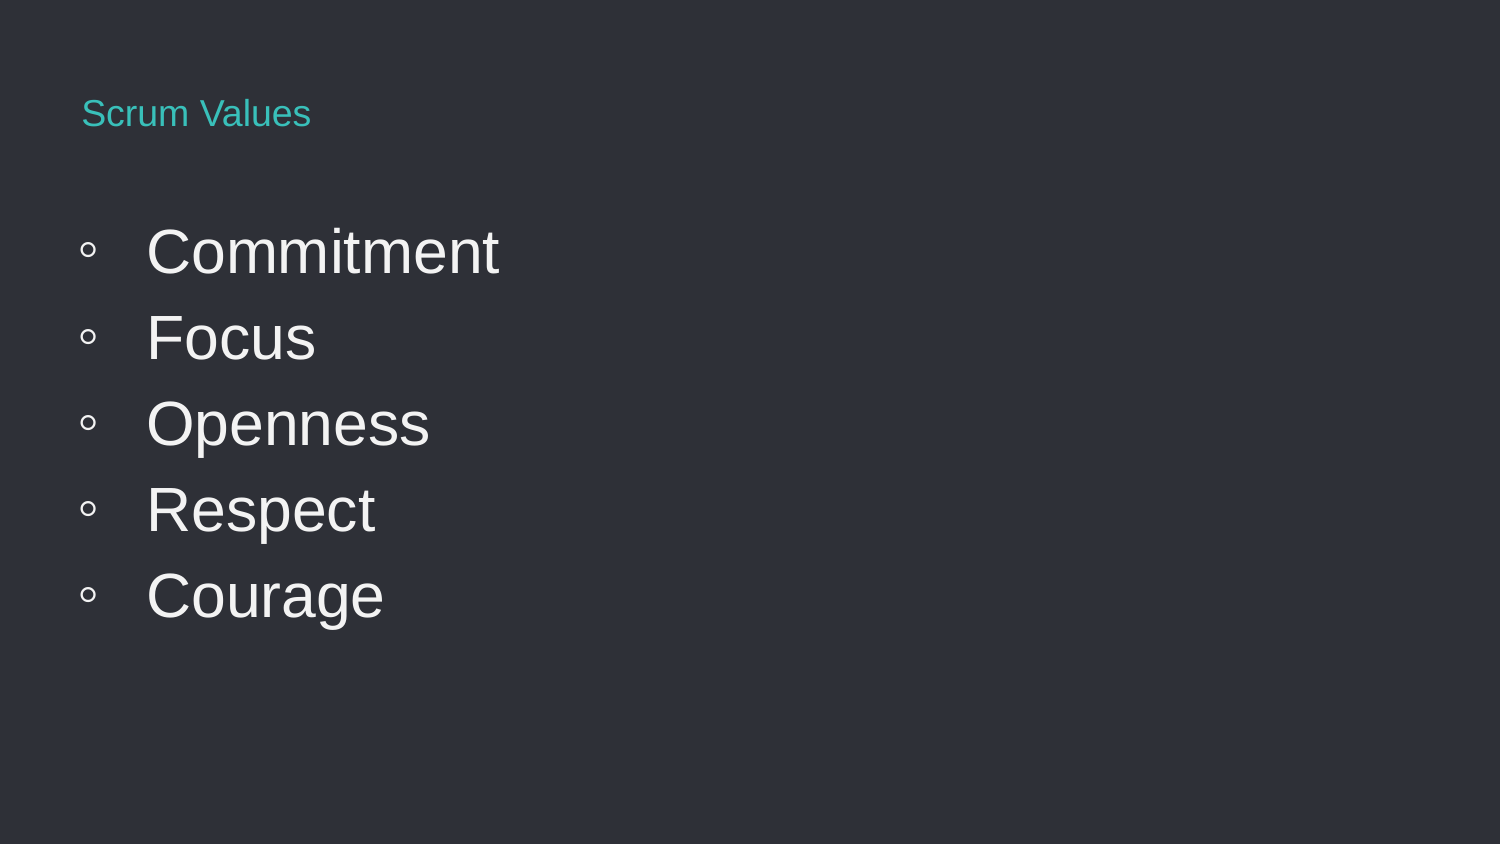

# Scrum Values
Commitment
Focus
Openness
Respect
Courage